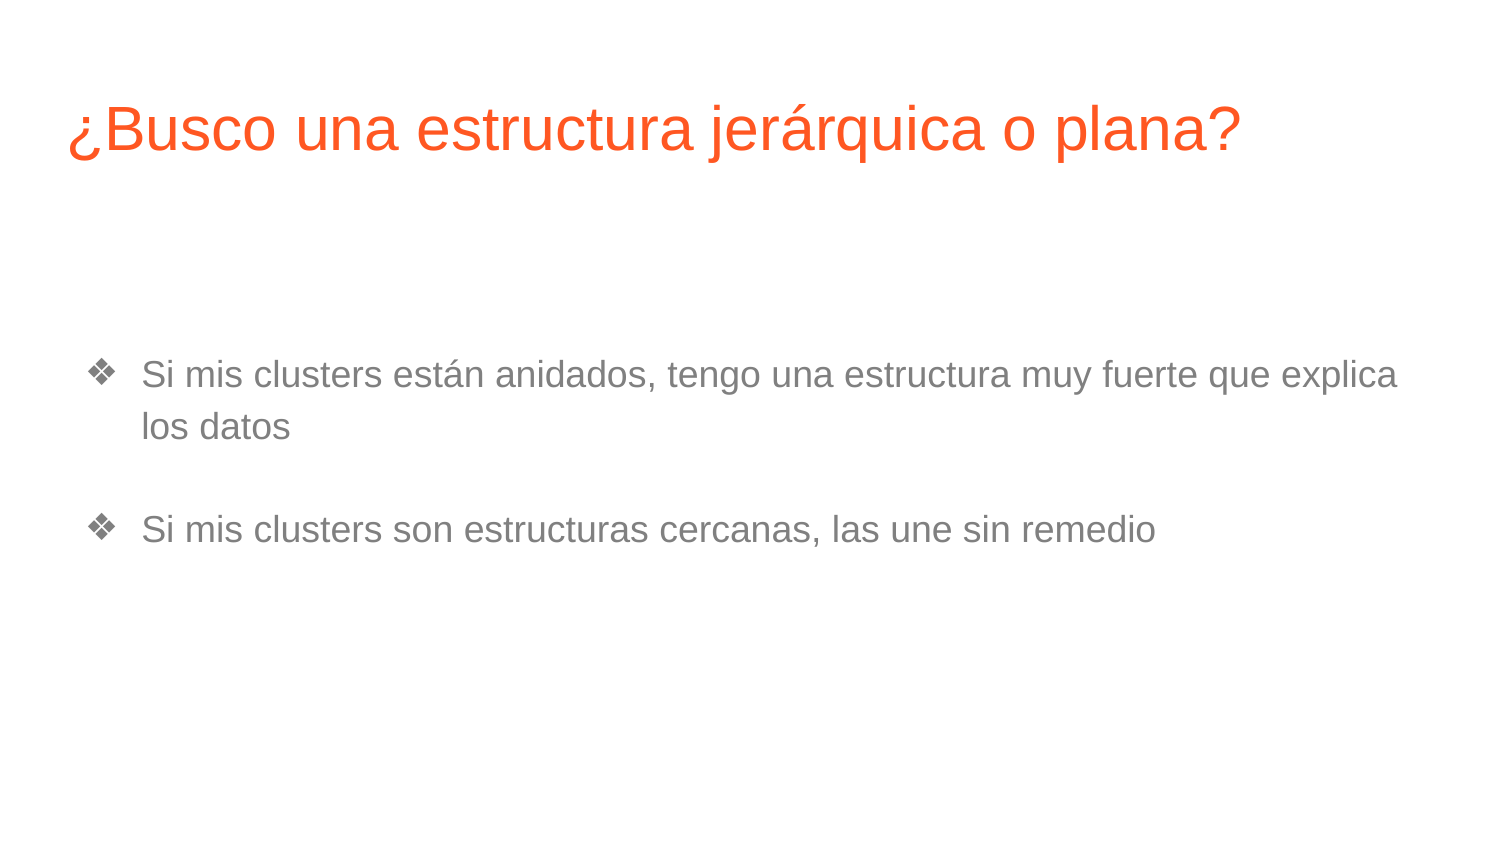

¿Busco una estructura jerárquica o plana?

Si mis clusters están anidados, tengo una estructura muy fuerte que explica los datos

Si mis clusters son estructuras cercanas, las une sin remedio